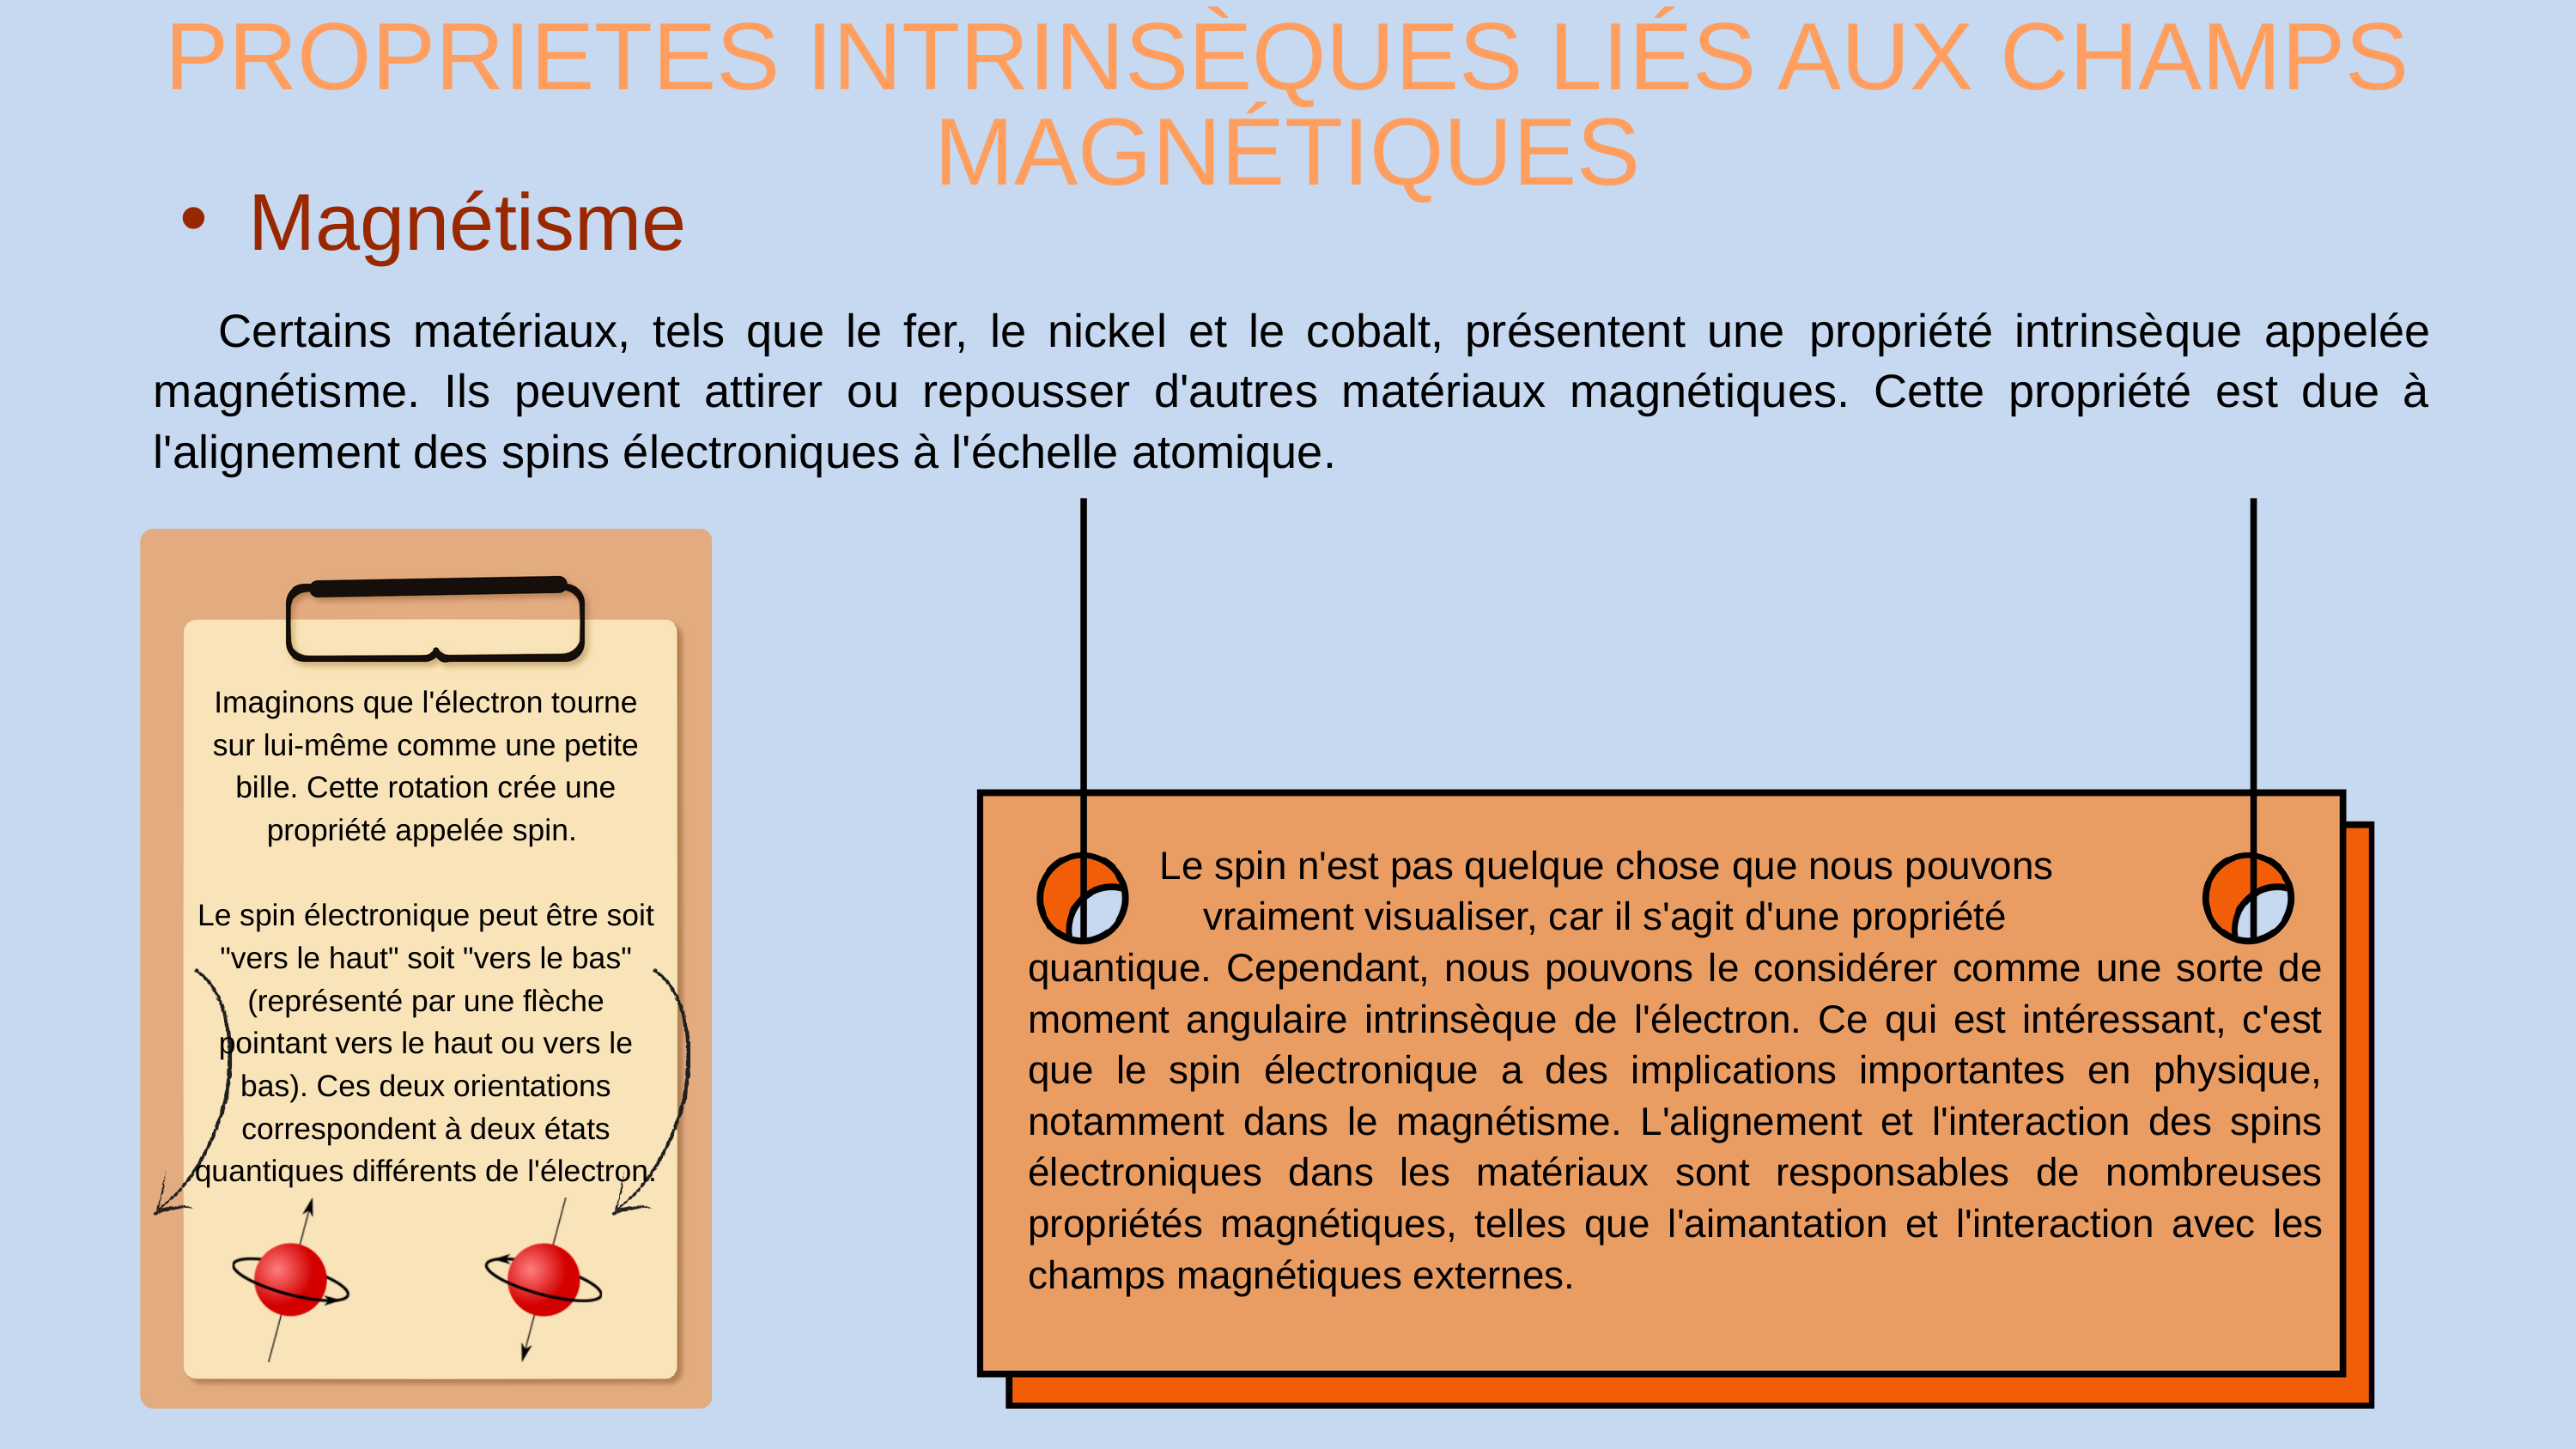

PROPRIETES INTRINSÈQUES LIÉS AUX CHAMPS MAGNÉTIQUES
Magnétisme
   Certains matériaux, tels que le fer, le nickel et le cobalt, présentent une propriété intrinsèque appelée magnétisme. Ils peuvent attirer ou repousser d'autres matériaux magnétiques. Cette propriété est due à l'alignement des spins électroniques à l'échelle atomique.

Imaginons que l'électron tourne sur lui-même comme une petite bille. Cette rotation crée une propriété appelée spin.

Le spin électronique peut être soit "vers le haut" soit "vers le bas" (représenté par une flèche pointant vers le haut ou vers le bas). Ces deux orientations correspondent à deux états quantiques différents de l'électron.
            Le spin n'est pas quelque chose que nous pouvons
                vraiment visualiser, car il s'agit d'une propriété
quantique. Cependant, nous pouvons le considérer comme une sorte de moment angulaire intrinsèque de l'électron. Ce qui est intéressant, c'est que le spin électronique a des implications importantes en physique, notamment dans le magnétisme. L'alignement et l'interaction des spins électroniques dans les matériaux sont responsables de nombreuses propriétés magnétiques, telles que l'aimantation et l'interaction avec les champs magnétiques externes.